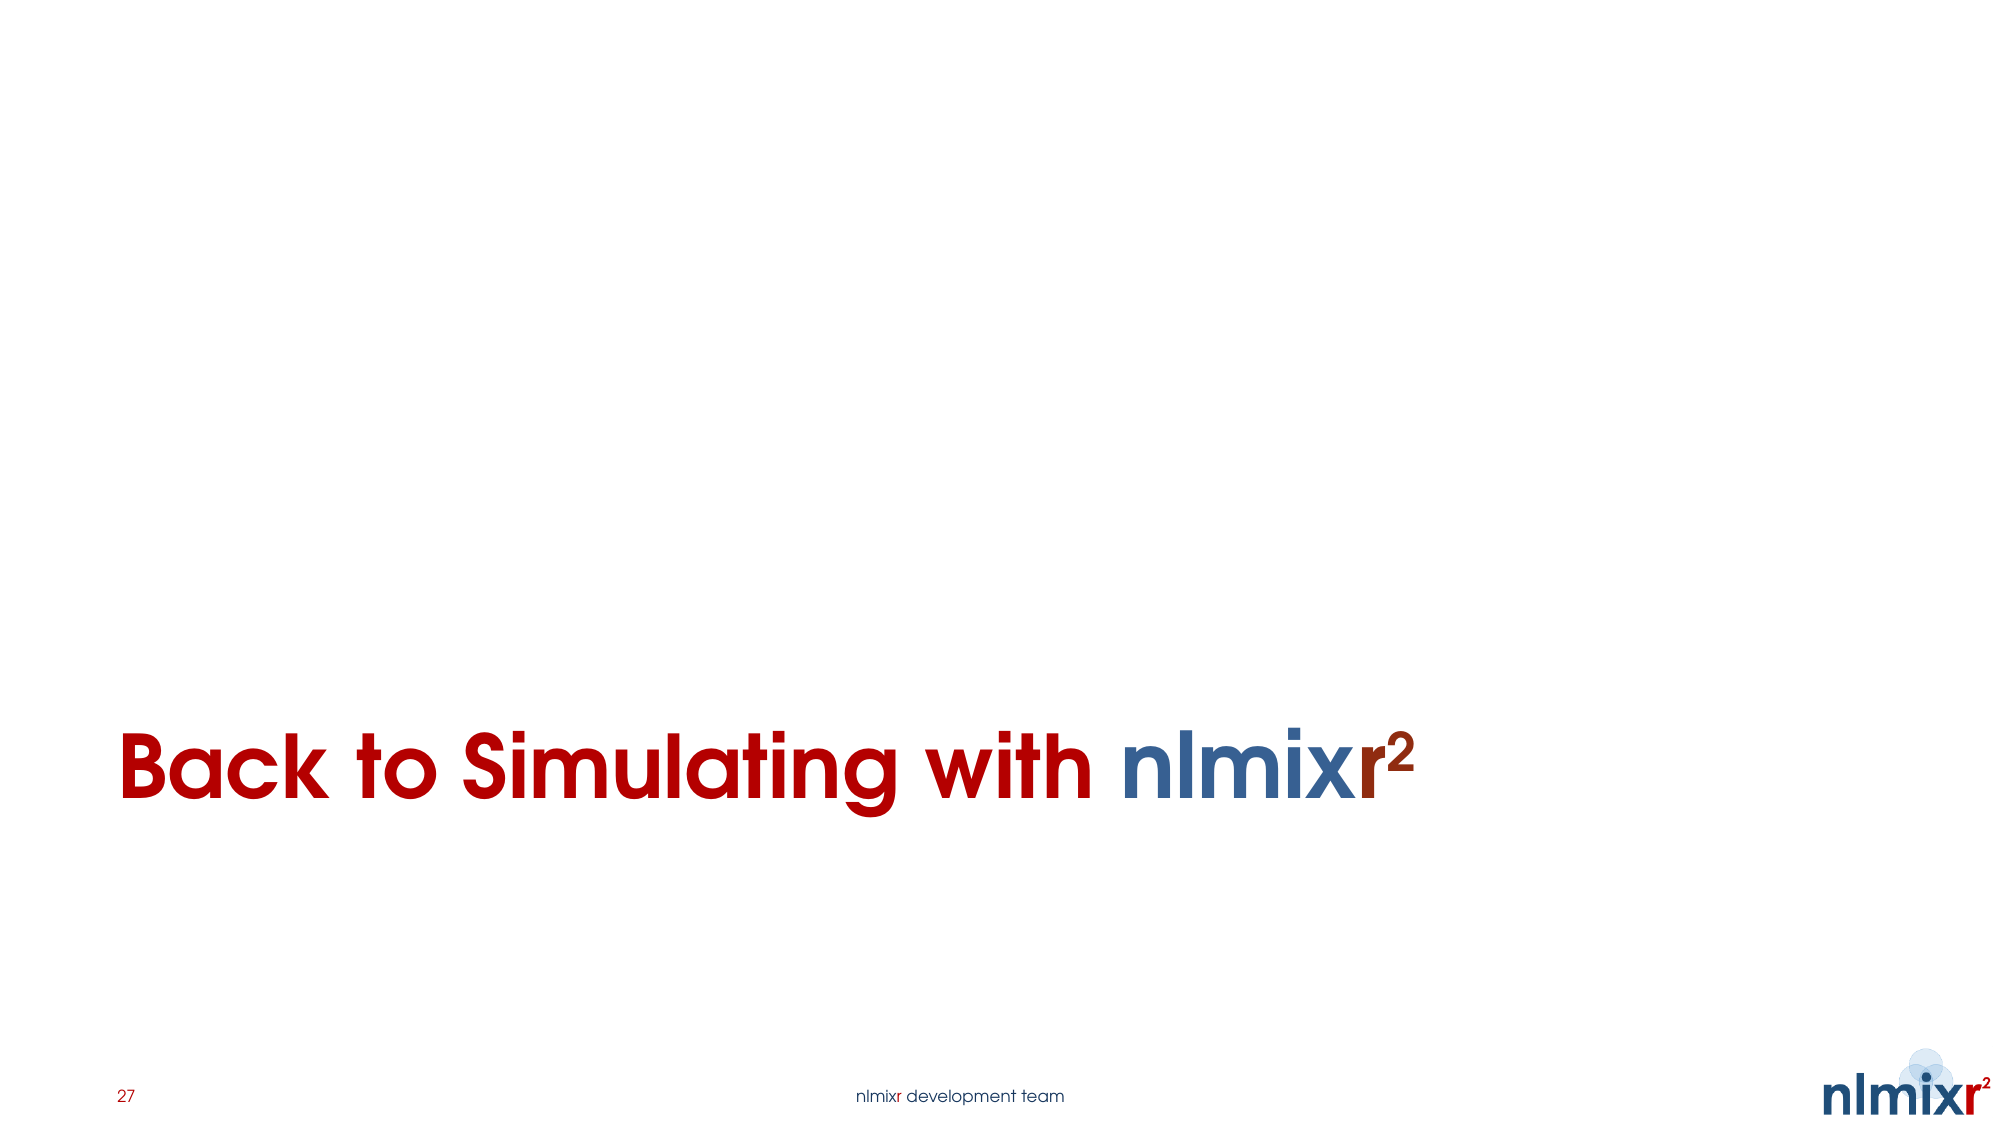

# Back to Simulating with nlmixr2
27
nlmixr development team